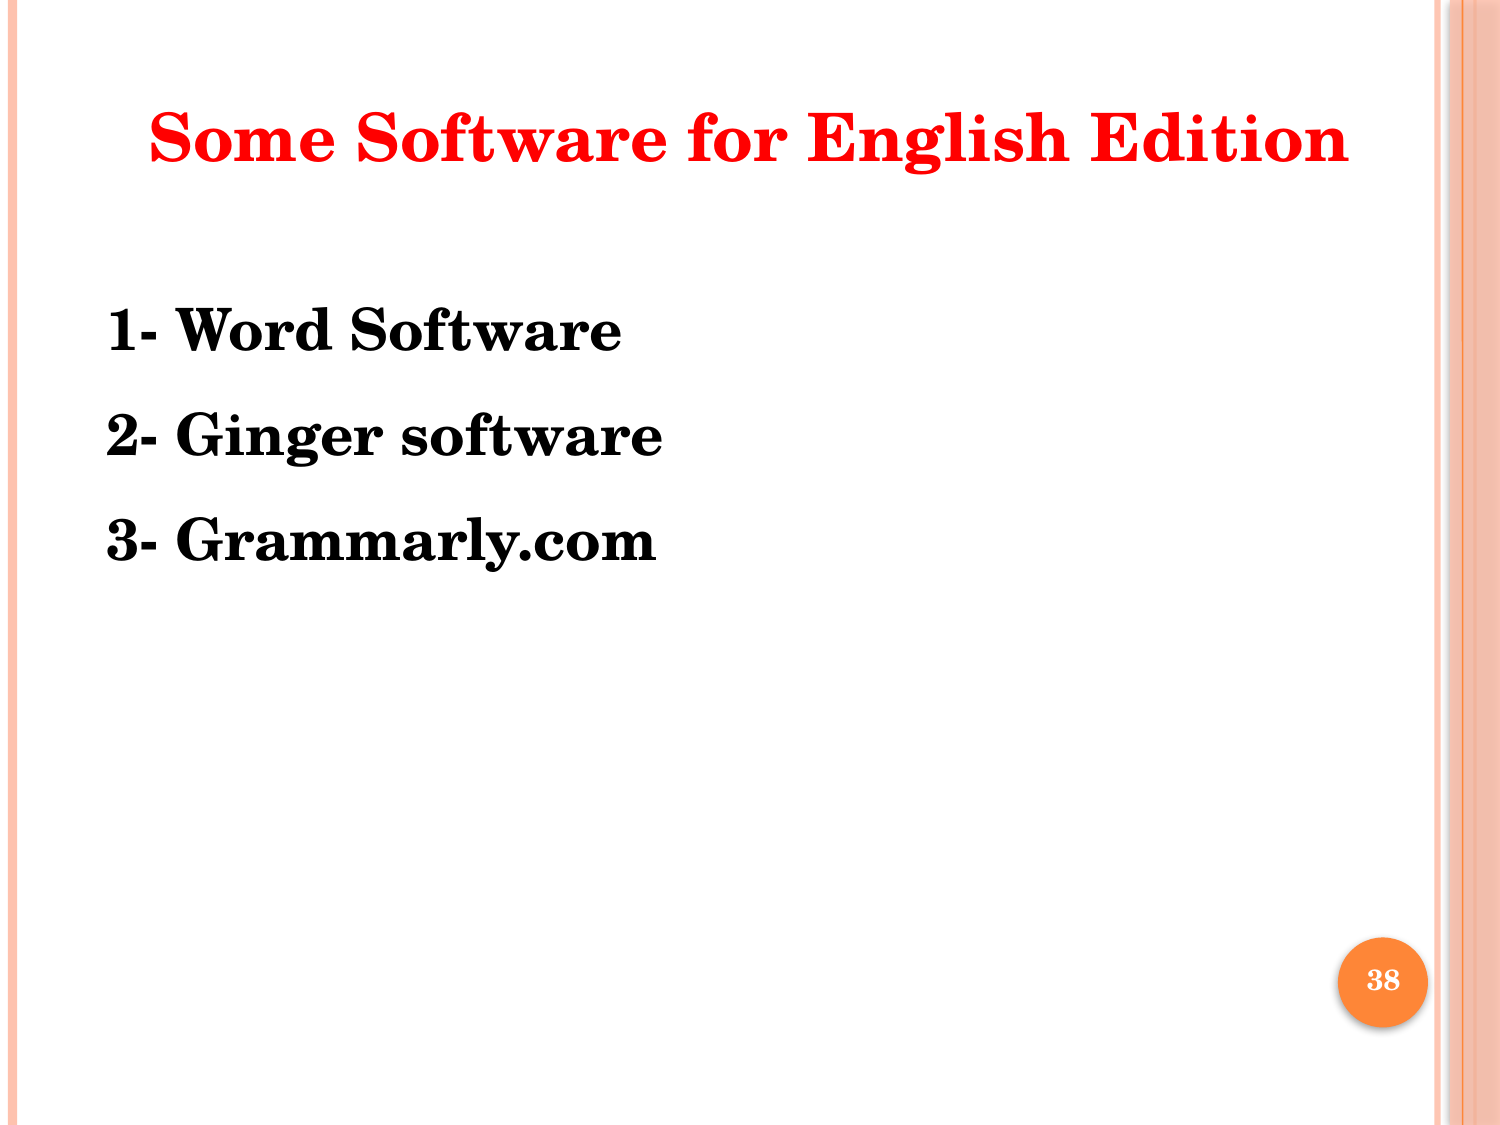

Some Software for English Edition
1- Word Software
2- Ginger software
3- Grammarly.com
38